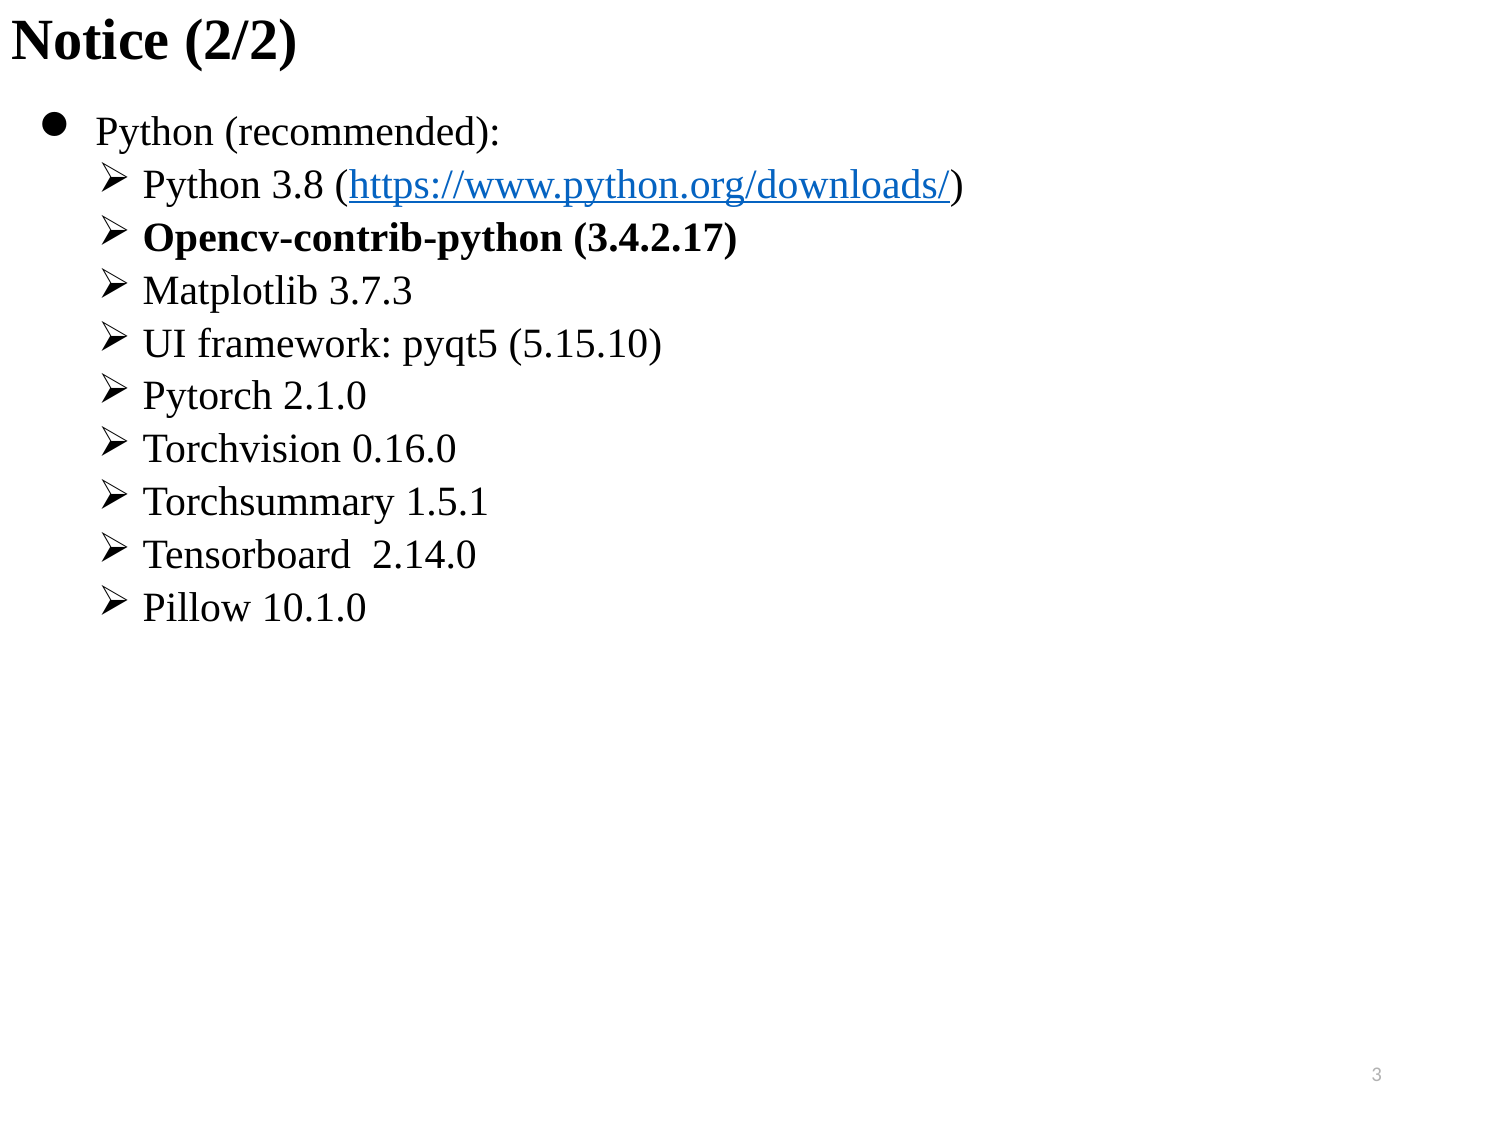

# Notice (2/2)
Python (recommended):
Python 3.8 (https://www.python.org/downloads/)
Opencv-contrib-python (3.4.2.17)
Matplotlib 3.7.3
UI framework: pyqt5 (5.15.10)
Pytorch 2.1.0
Torchvision 0.16.0
Torchsummary 1.5.1
Tensorboard  2.14.0
Pillow 10.1.0
3